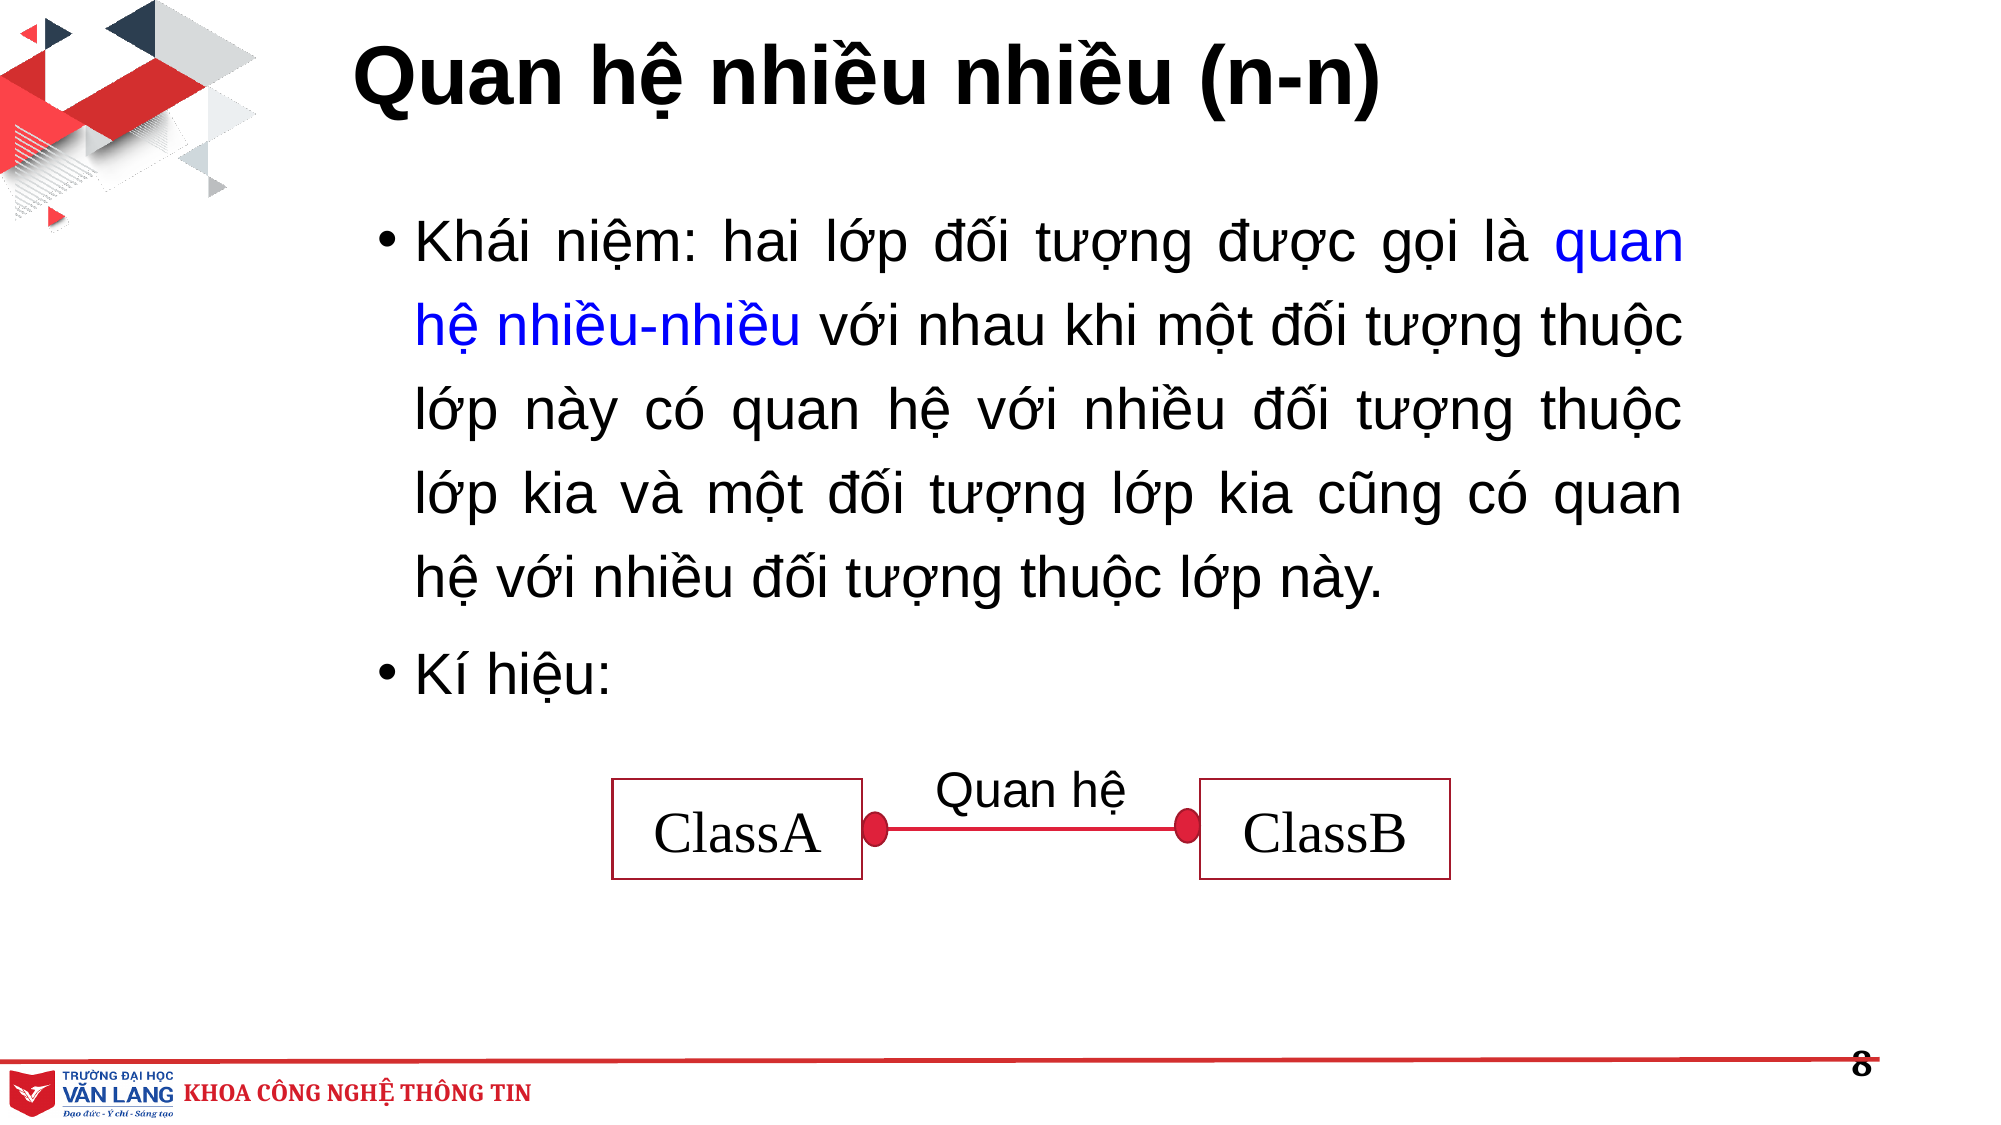

# Quan hệ nhiều nhiều (n-n)
Khái niệm: hai lớp đối tượng được gọi là quan hệ nhiều-nhiều với nhau khi một đối tượng thuộc lớp này có quan hệ với nhiều đối tượng thuộc lớp kia và một đối tượng lớp kia cũng có quan hệ với nhiều đối tượng thuộc lớp này.
Kí hiệu:
Quan hệ
ClassA
ClassB